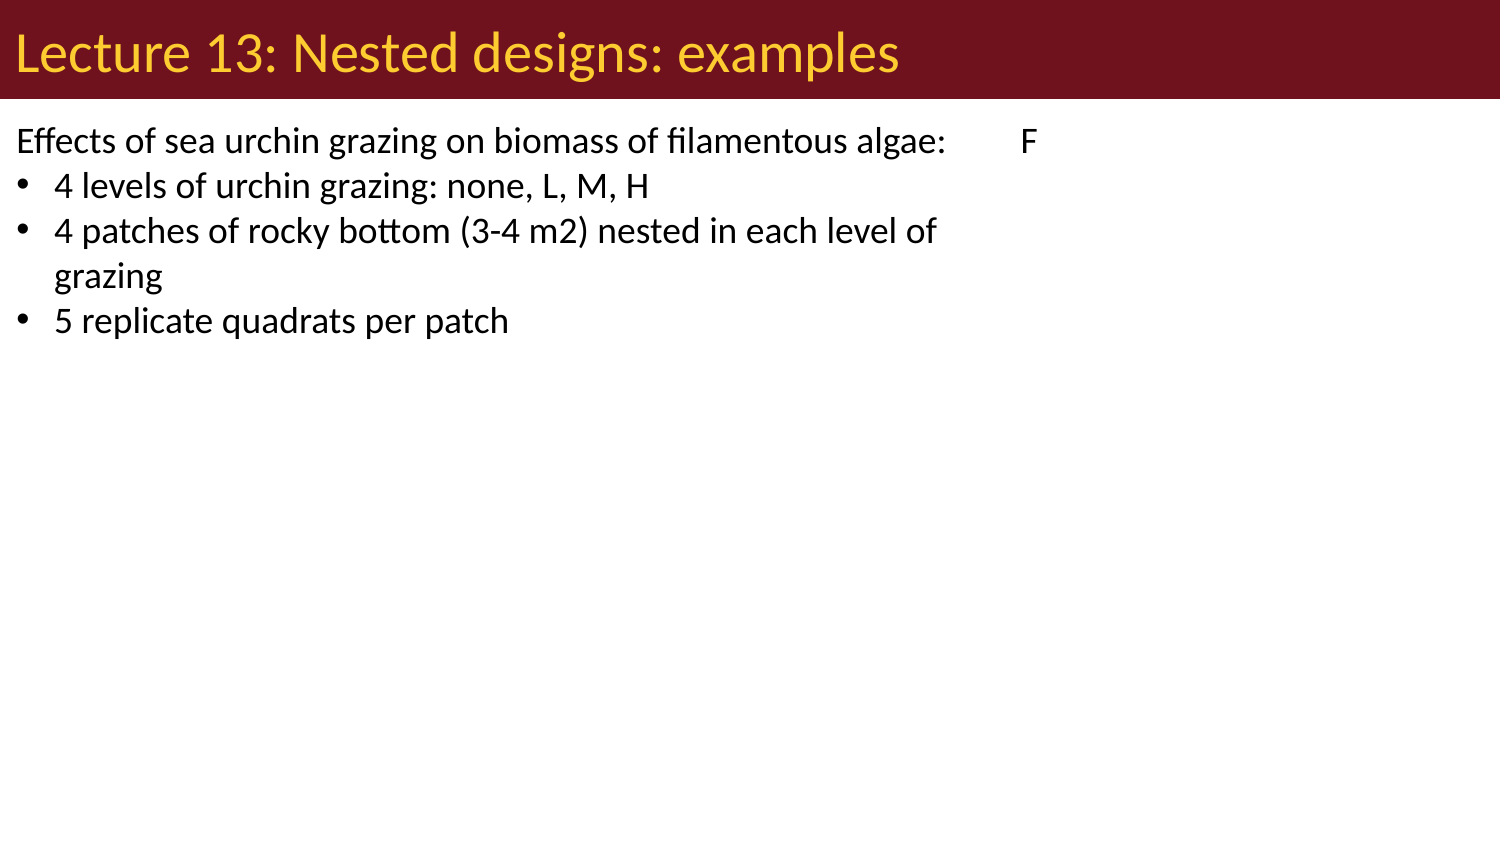

# Lecture 13: Nested designs: examples
Effects of sea urchin grazing on biomass of filamentous algae:
4 levels of urchin grazing: none, L, M, H
4 patches of rocky bottom (3-4 m2) nested in each level of grazing
5 replicate quadrats per patch
F